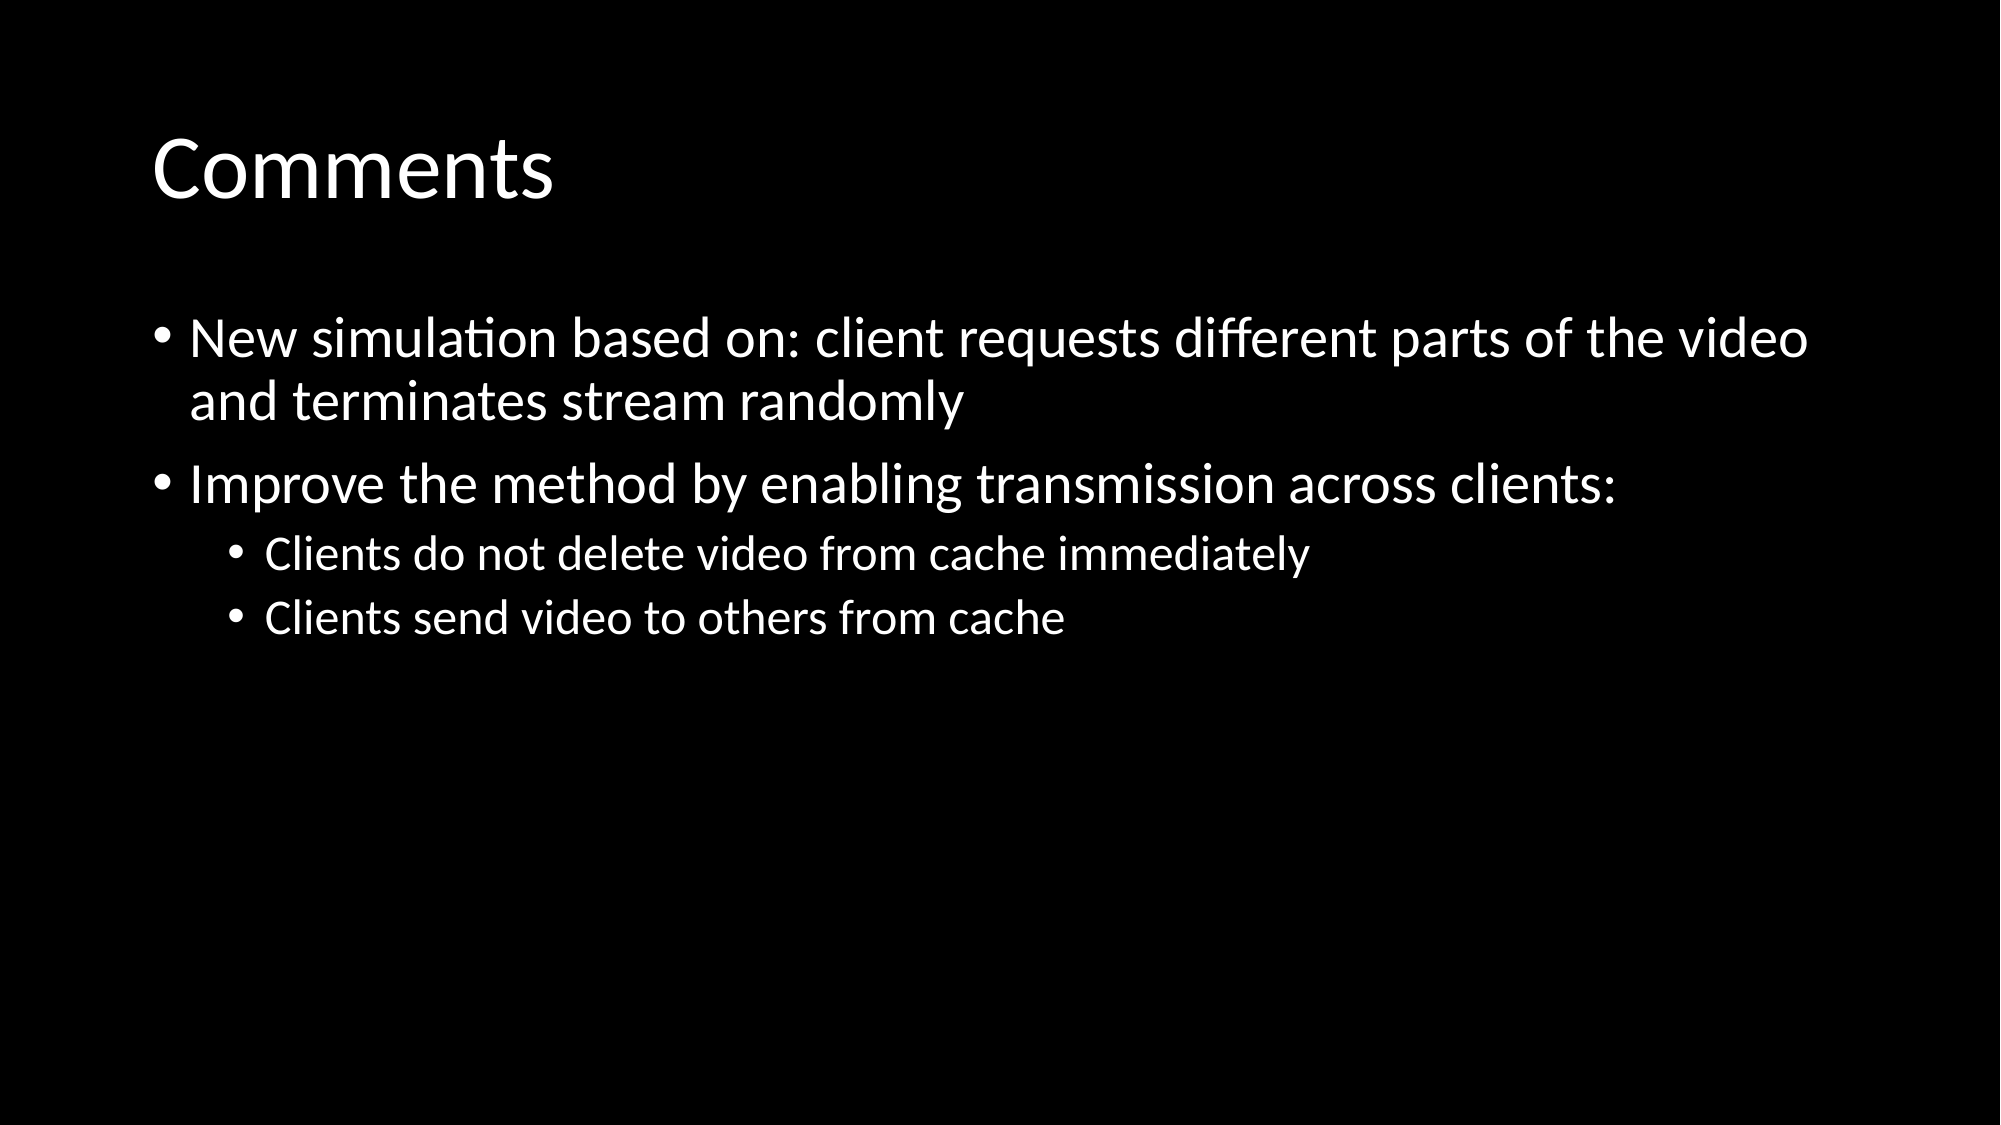

# Comments
New simulation based on: client requests different parts of the video and terminates stream randomly
Improve the method by enabling transmission across clients:
Clients do not delete video from cache immediately
Clients send video to others from cache